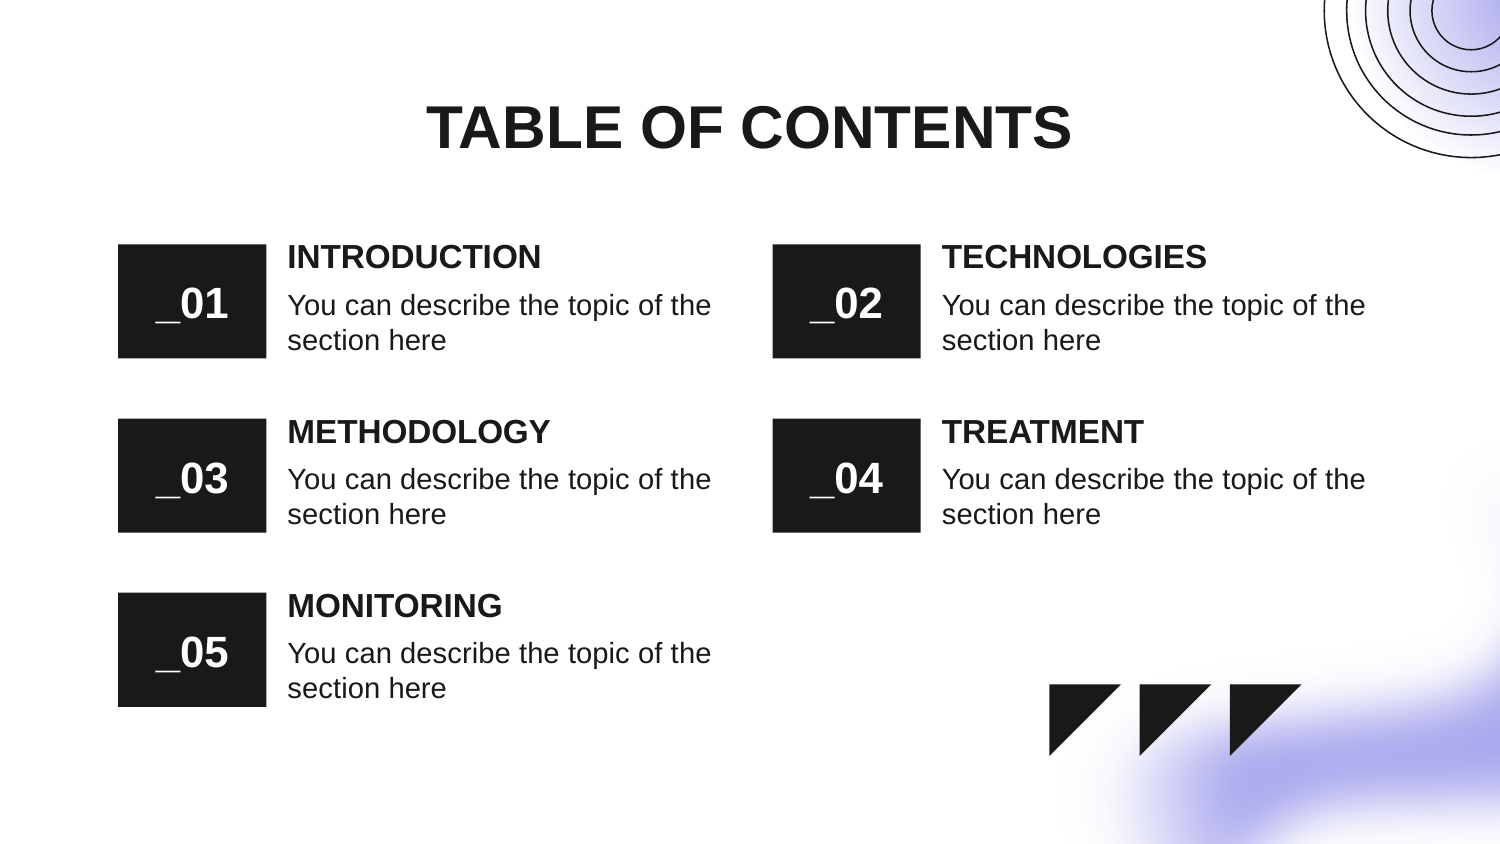

# TABLE OF CONTENTS
INTRODUCTION
TECHNOLOGIES
_01
_02
You can describe the topic of the section here
You can describe the topic of the section here
METHODOLOGY
TREATMENT
_03
_04
You can describe the topic of the section here
You can describe the topic of the section here
MONITORING
_05
You can describe the topic of the section here